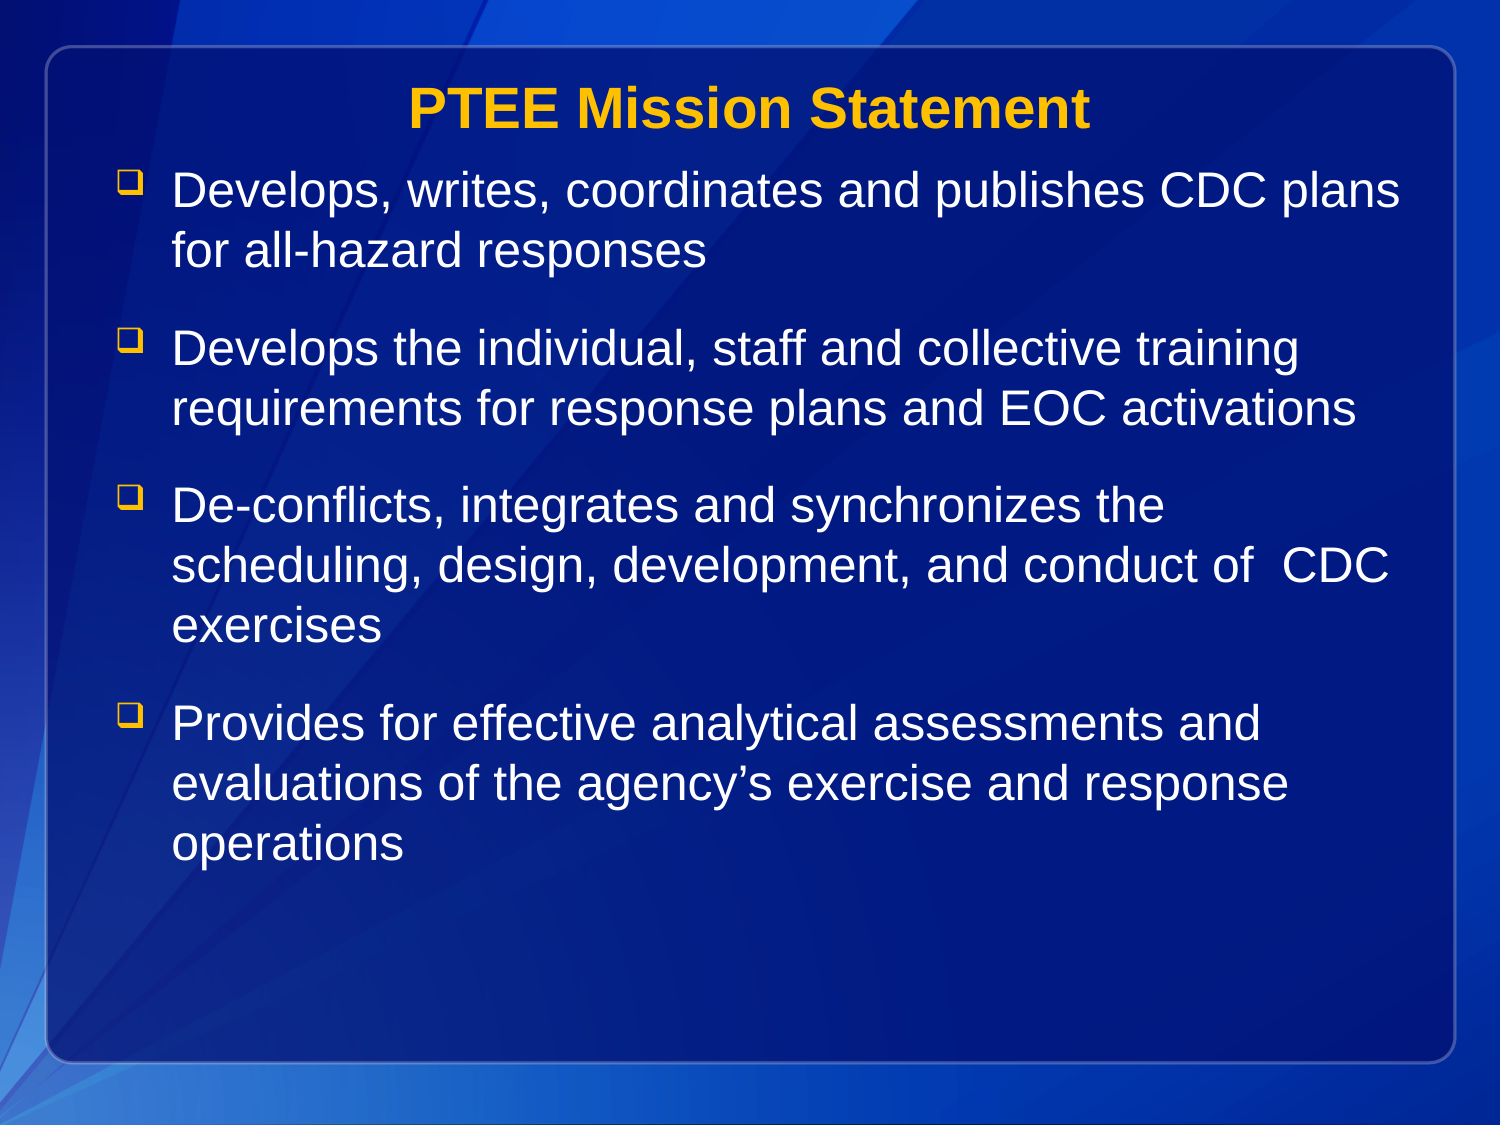

# PTEE Mission Statement
Develops, writes, coordinates and publishes CDC plans for all-hazard responses
Develops the individual, staff and collective training requirements for response plans and EOC activations
De-conflicts, integrates and synchronizes the scheduling, design, development, and conduct of  CDC exercises
Provides for effective analytical assessments and evaluations of the agency’s exercise and response operations